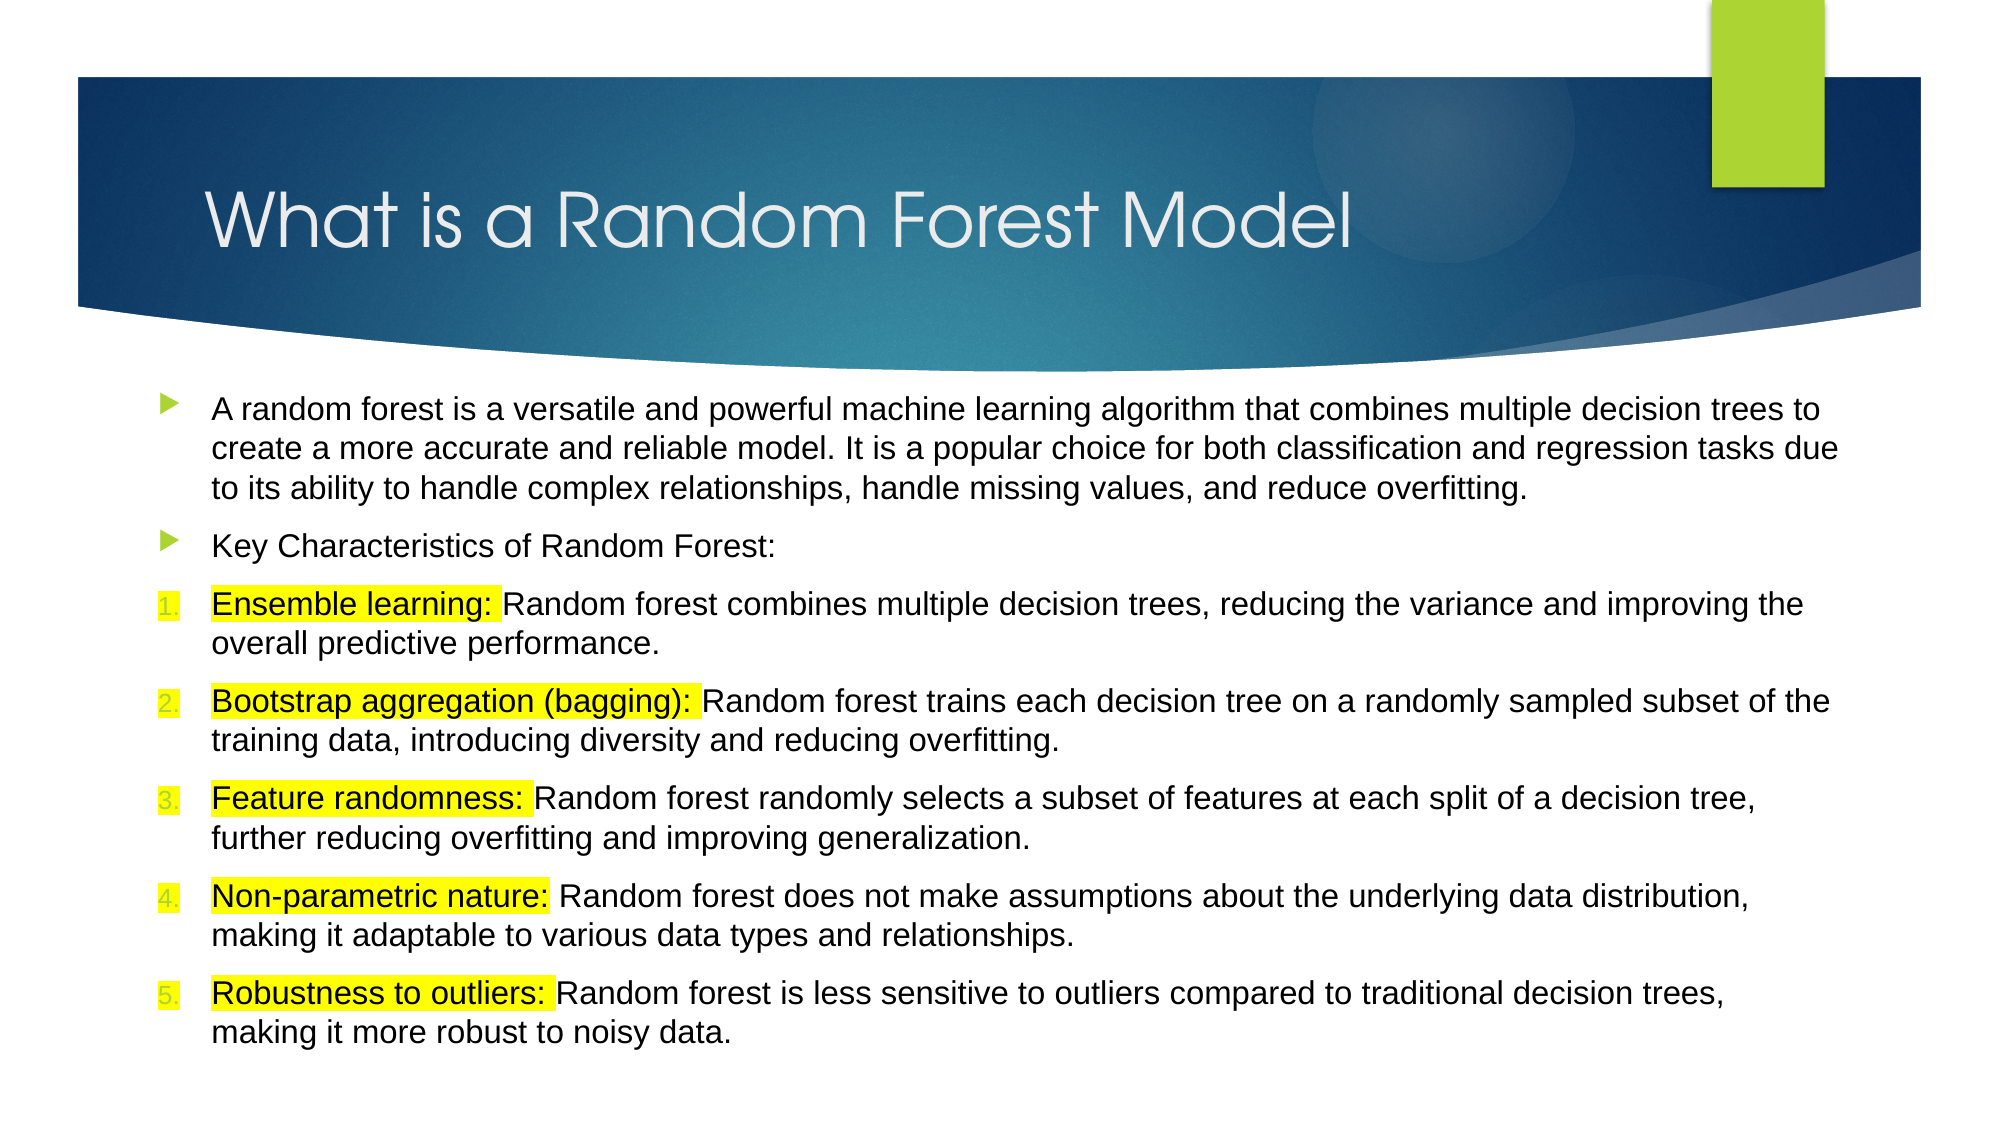

# What is a Random Forest Model
A random forest is a versatile and powerful machine learning algorithm that combines multiple decision trees to create a more accurate and reliable model. It is a popular choice for both classification and regression tasks due to its ability to handle complex relationships, handle missing values, and reduce overfitting.
Key Characteristics of Random Forest:
Ensemble learning: Random forest combines multiple decision trees, reducing the variance and improving the overall predictive performance.
Bootstrap aggregation (bagging): Random forest trains each decision tree on a randomly sampled subset of the training data, introducing diversity and reducing overfitting.
Feature randomness: Random forest randomly selects a subset of features at each split of a decision tree, further reducing overfitting and improving generalization.
Non-parametric nature: Random forest does not make assumptions about the underlying data distribution, making it adaptable to various data types and relationships.
Robustness to outliers: Random forest is less sensitive to outliers compared to traditional decision trees, making it more robust to noisy data.